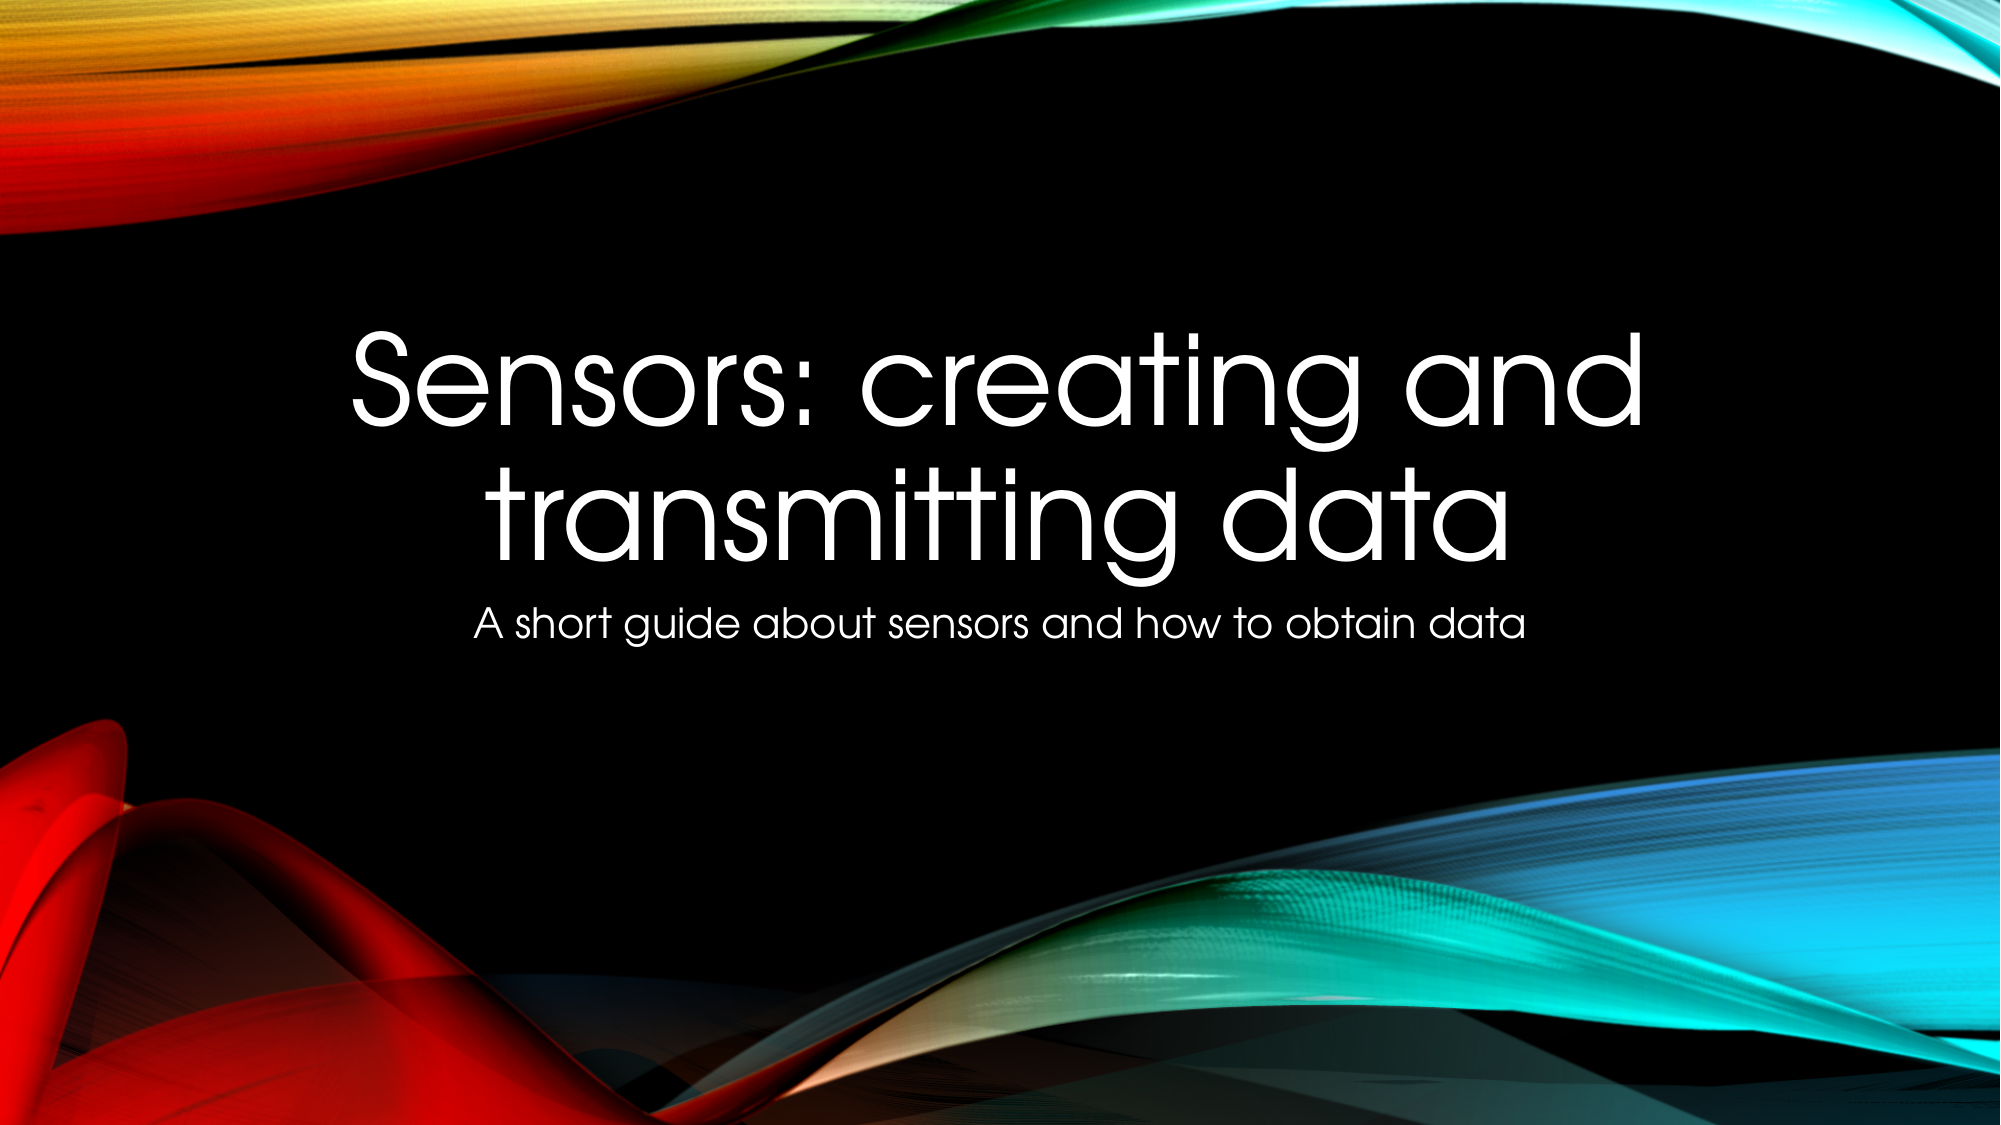

# Sensors: creating and transmitting data
A short guide about sensors and how to obtain data